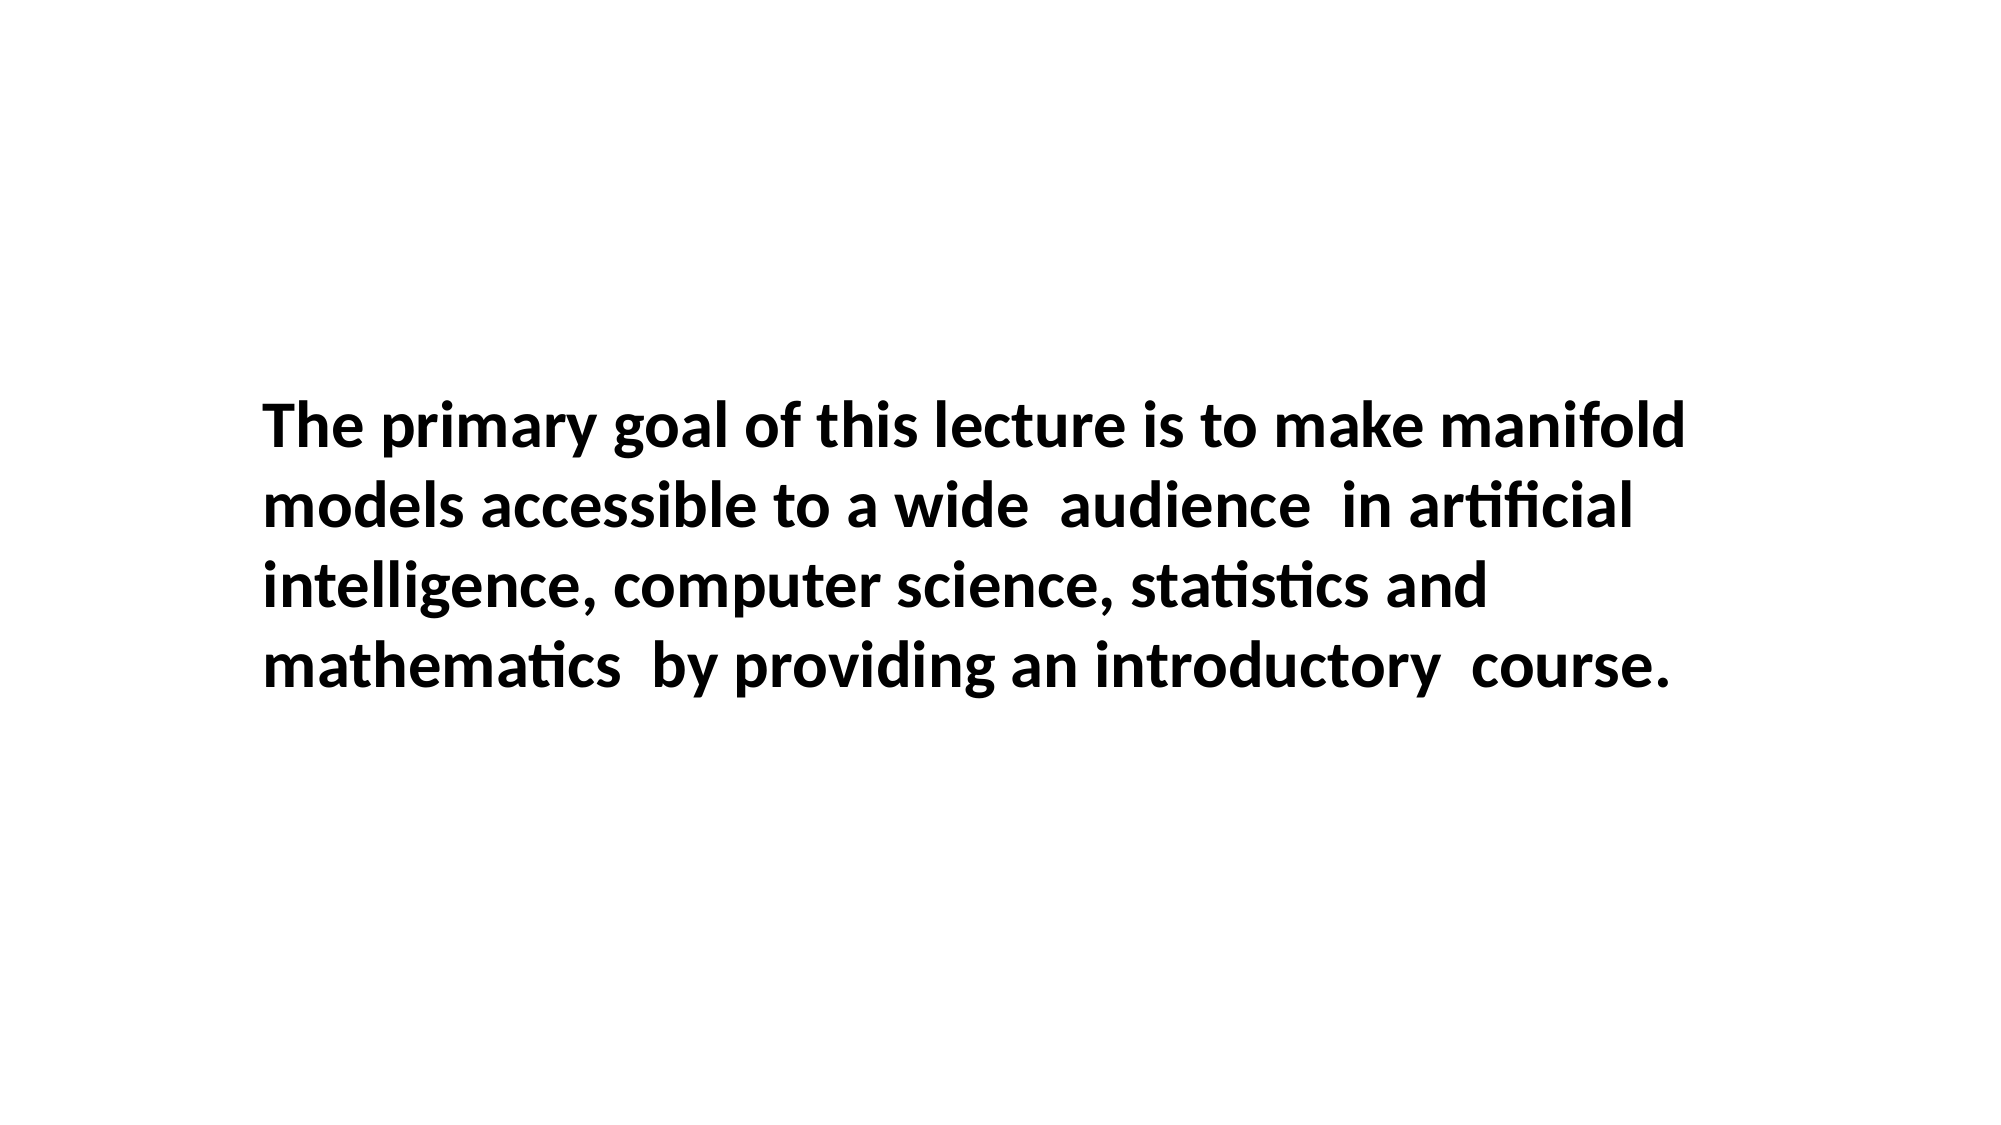

The primary goal of this lecture is to make manifold models accessible to a wide  audience  in artificial intelligence, computer science, statistics and mathematics  by providing an introductory  course.